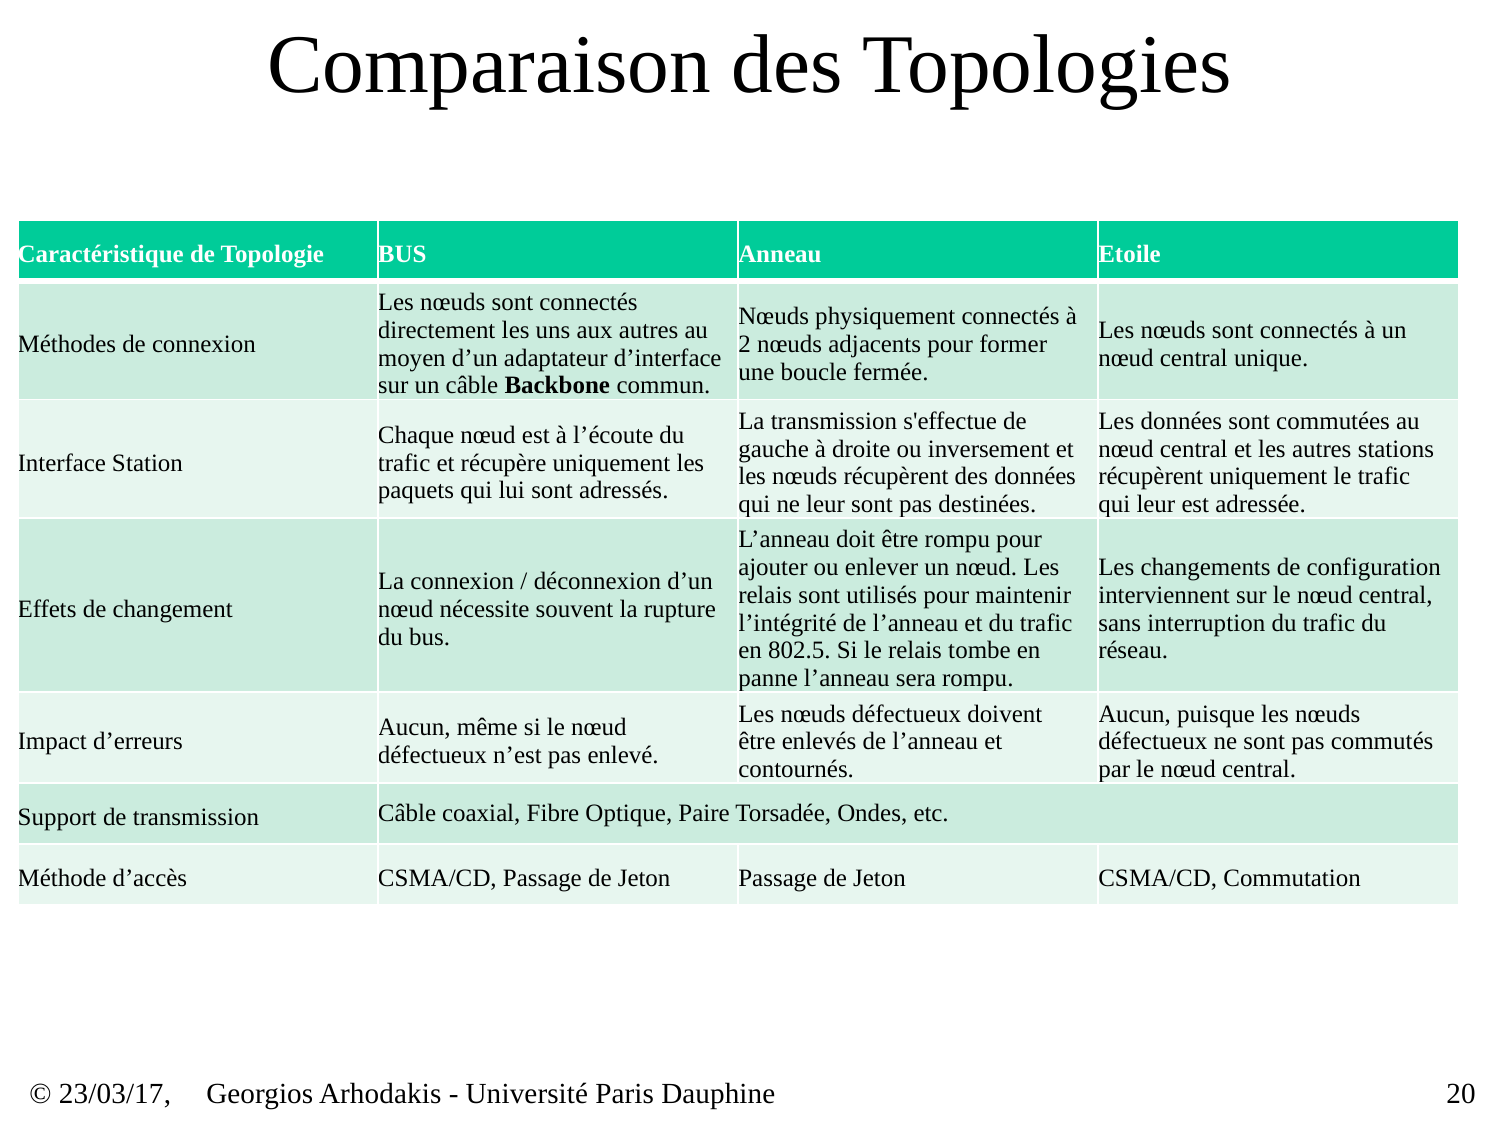

# Comparaison des Topologies
| Caractéristique de Topologie | BUS | Anneau | Etoile |
| --- | --- | --- | --- |
| Méthodes de connexion | Les nœuds sont connectés directement les uns aux autres au moyen d’un adaptateur d’interface sur un câble Backbone commun. | Nœuds physiquement connectés à 2 nœuds adjacents pour former une boucle fermée. | Les nœuds sont connectés à un nœud central unique. |
| Interface Station | Chaque nœud est à l’écoute du trafic et récupère uniquement les paquets qui lui sont adressés. | La transmission s'effectue de gauche à droite ou inversement et les nœuds récupèrent des données qui ne leur sont pas destinées. | Les données sont commutées au nœud central et les autres stations récupèrent uniquement le trafic qui leur est adressée. |
| Effets de changement | La connexion / déconnexion d’un nœud nécessite souvent la rupture du bus. | L’anneau doit être rompu pour ajouter ou enlever un nœud. Les relais sont utilisés pour maintenir l’intégrité de l’anneau et du trafic en 802.5. Si le relais tombe en panne l’anneau sera rompu. | Les changements de configuration interviennent sur le nœud central, sans interruption du trafic du réseau. |
| Impact d’erreurs | Aucun, même si le nœud défectueux n’est pas enlevé. | Les nœuds défectueux doivent être enlevés de l’anneau et contournés. | Aucun, puisque les nœuds défectueux ne sont pas commutés par le nœud central. |
| Support de transmission | Câble coaxial, Fibre Optique, Paire Torsadée, Ondes, etc. |  |  |
| Méthode d’accès | CSMA/CD, Passage de Jeton | Passage de Jeton | CSMA/CD, Commutation |
© 23/03/17,
Georgios Arhodakis - Université Paris Dauphine
20